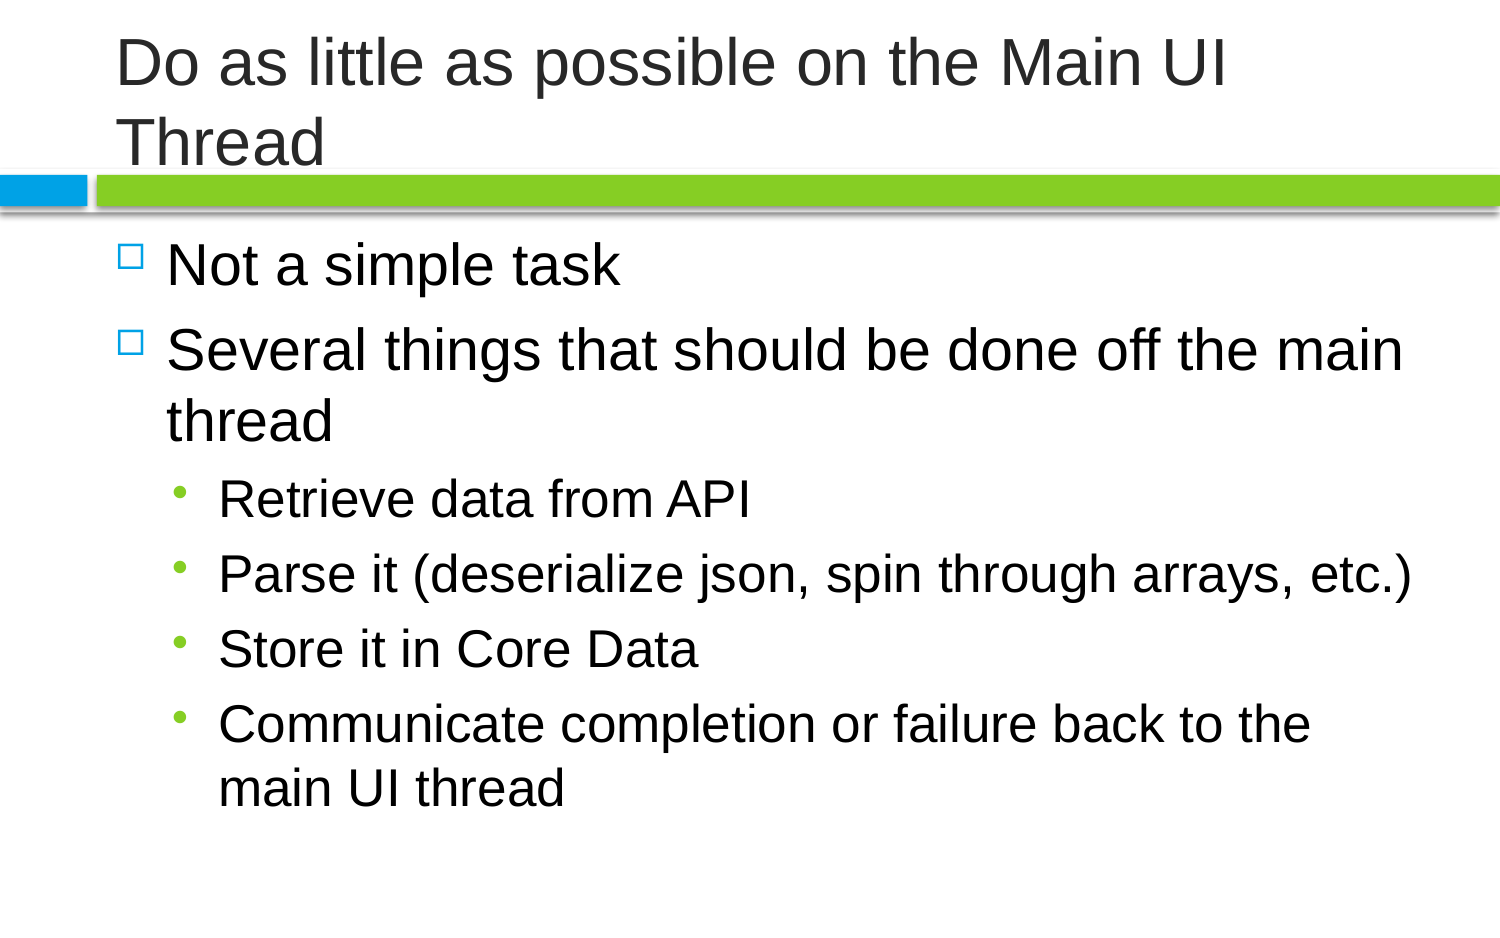

# Do as little as possible on the Main UI Thread
Not a simple task
Several things that should be done off the main thread
Retrieve data from API
Parse it (deserialize json, spin through arrays, etc.)
Store it in Core Data
Communicate completion or failure back to the main UI thread